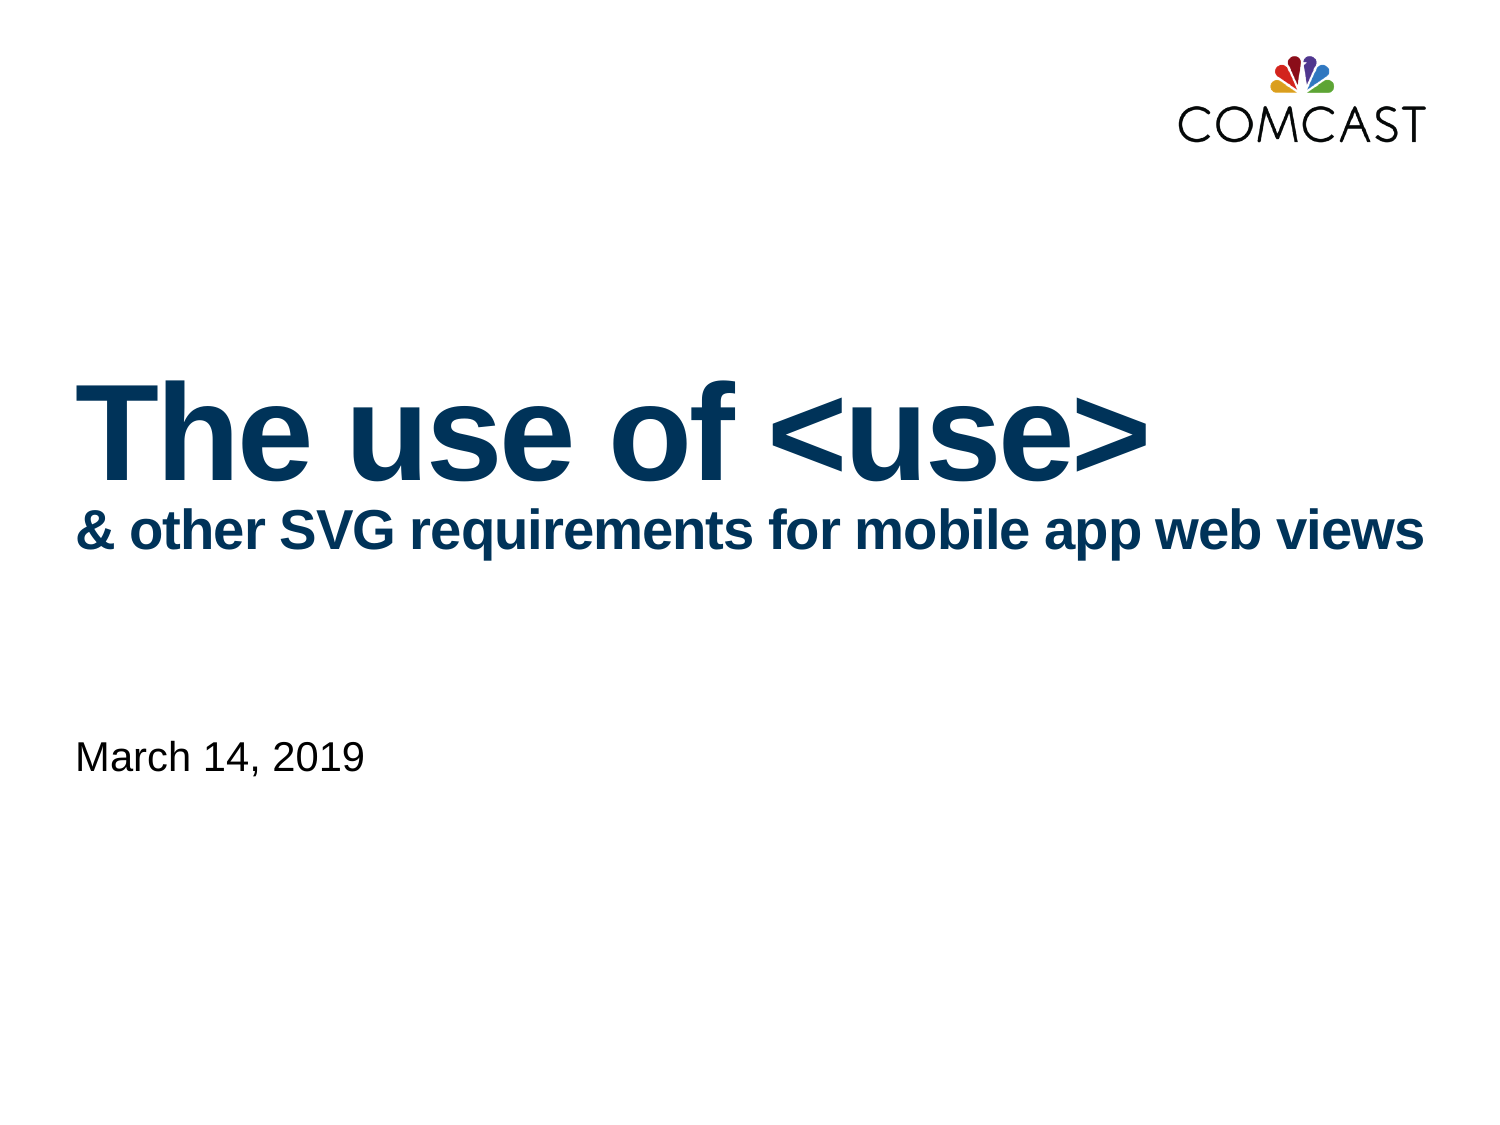

# The use of <use> & other SVG requirements for mobile app web views
March 14, 2019